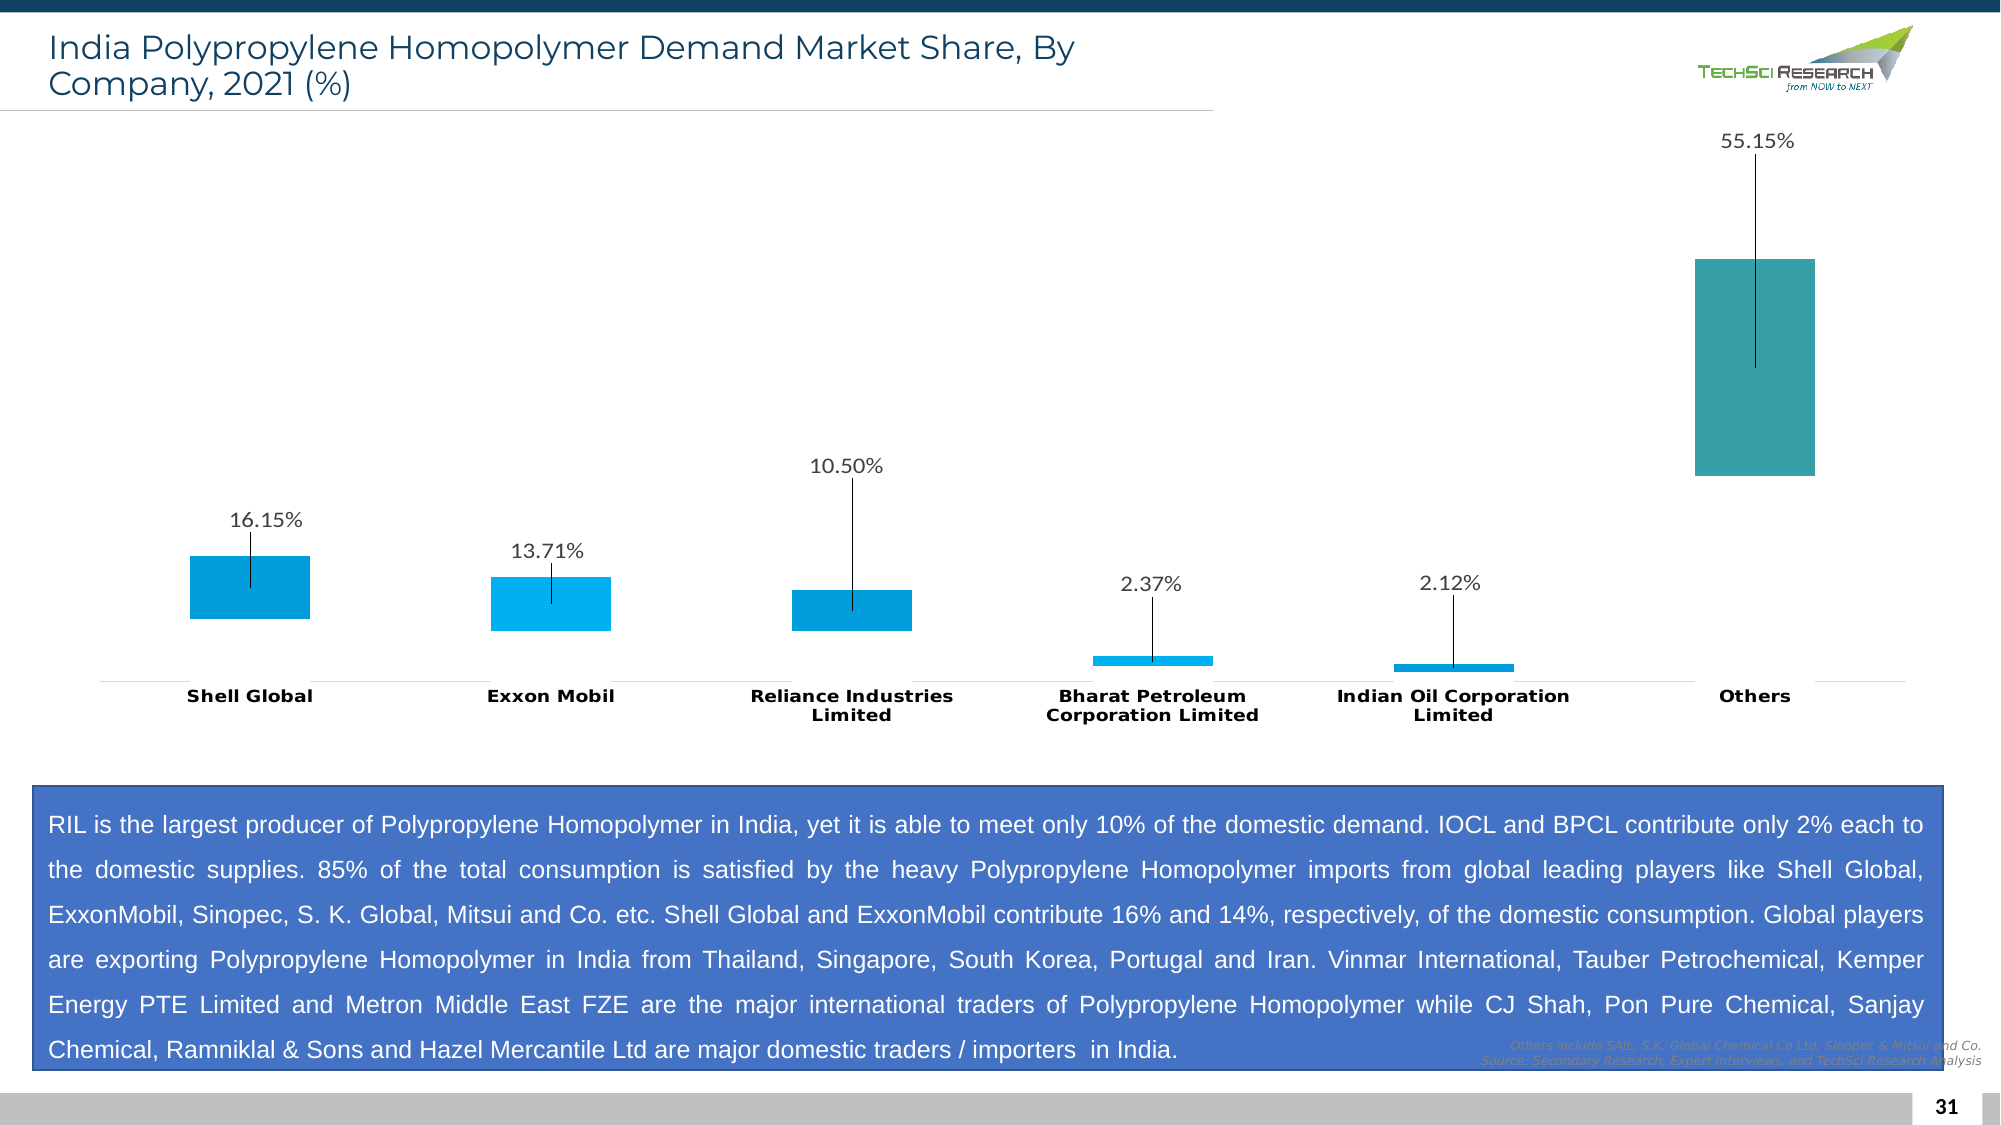

India Polypropylene Homopolymer Demand Market Share, By Company, 2021 (%)

### Chart

| Category | Column1 | Series 2 |
|---|---|---|
| Shell Global | 0.1582 | 0.1615 |
| Exxon Mobil | 0.1285 | 0.1371 |
| Reliance Industries Limited | 0.1274 | 0.105 |
| Bharat Petroleum Corporation Limited | 0.0405 | 0.0237 |
| Indian Oil Corporation Limited | 0.0241 | 0.0212 |
| Others | 0.5213 | 0.5515000000000001 |
RIL is the largest producer of Polypropylene Homopolymer in India, yet it is able to meet only 10% of the domestic demand. IOCL and BPCL contribute only 2% each to the domestic supplies. 85% of the total consumption is satisfied by the heavy Polypropylene Homopolymer imports from global leading players like Shell Global, ExxonMobil, Sinopec, S. K. Global, Mitsui and Co. etc. Shell Global and ExxonMobil contribute 16% and 14%, respectively, of the domestic consumption. Global players are exporting Polypropylene Homopolymer in India from Thailand, Singapore, South Korea, Portugal and Iran. Vinmar International, Tauber Petrochemical, Kemper Energy PTE Limited and Metron Middle East FZE are the major international traders of Polypropylene Homopolymer while CJ Shah, Pon Pure Chemical, Sanjay Chemical, Ramniklal & Sons and Hazel Mercantile Ltd are major domestic traders / importers  in India.
Others include SAIL, S.K. Global Chemical Co Ltd, Sinopec & Mitsui and Co.
Source: Secondary Research, Expert Interviews, and TechSci Research Analysis